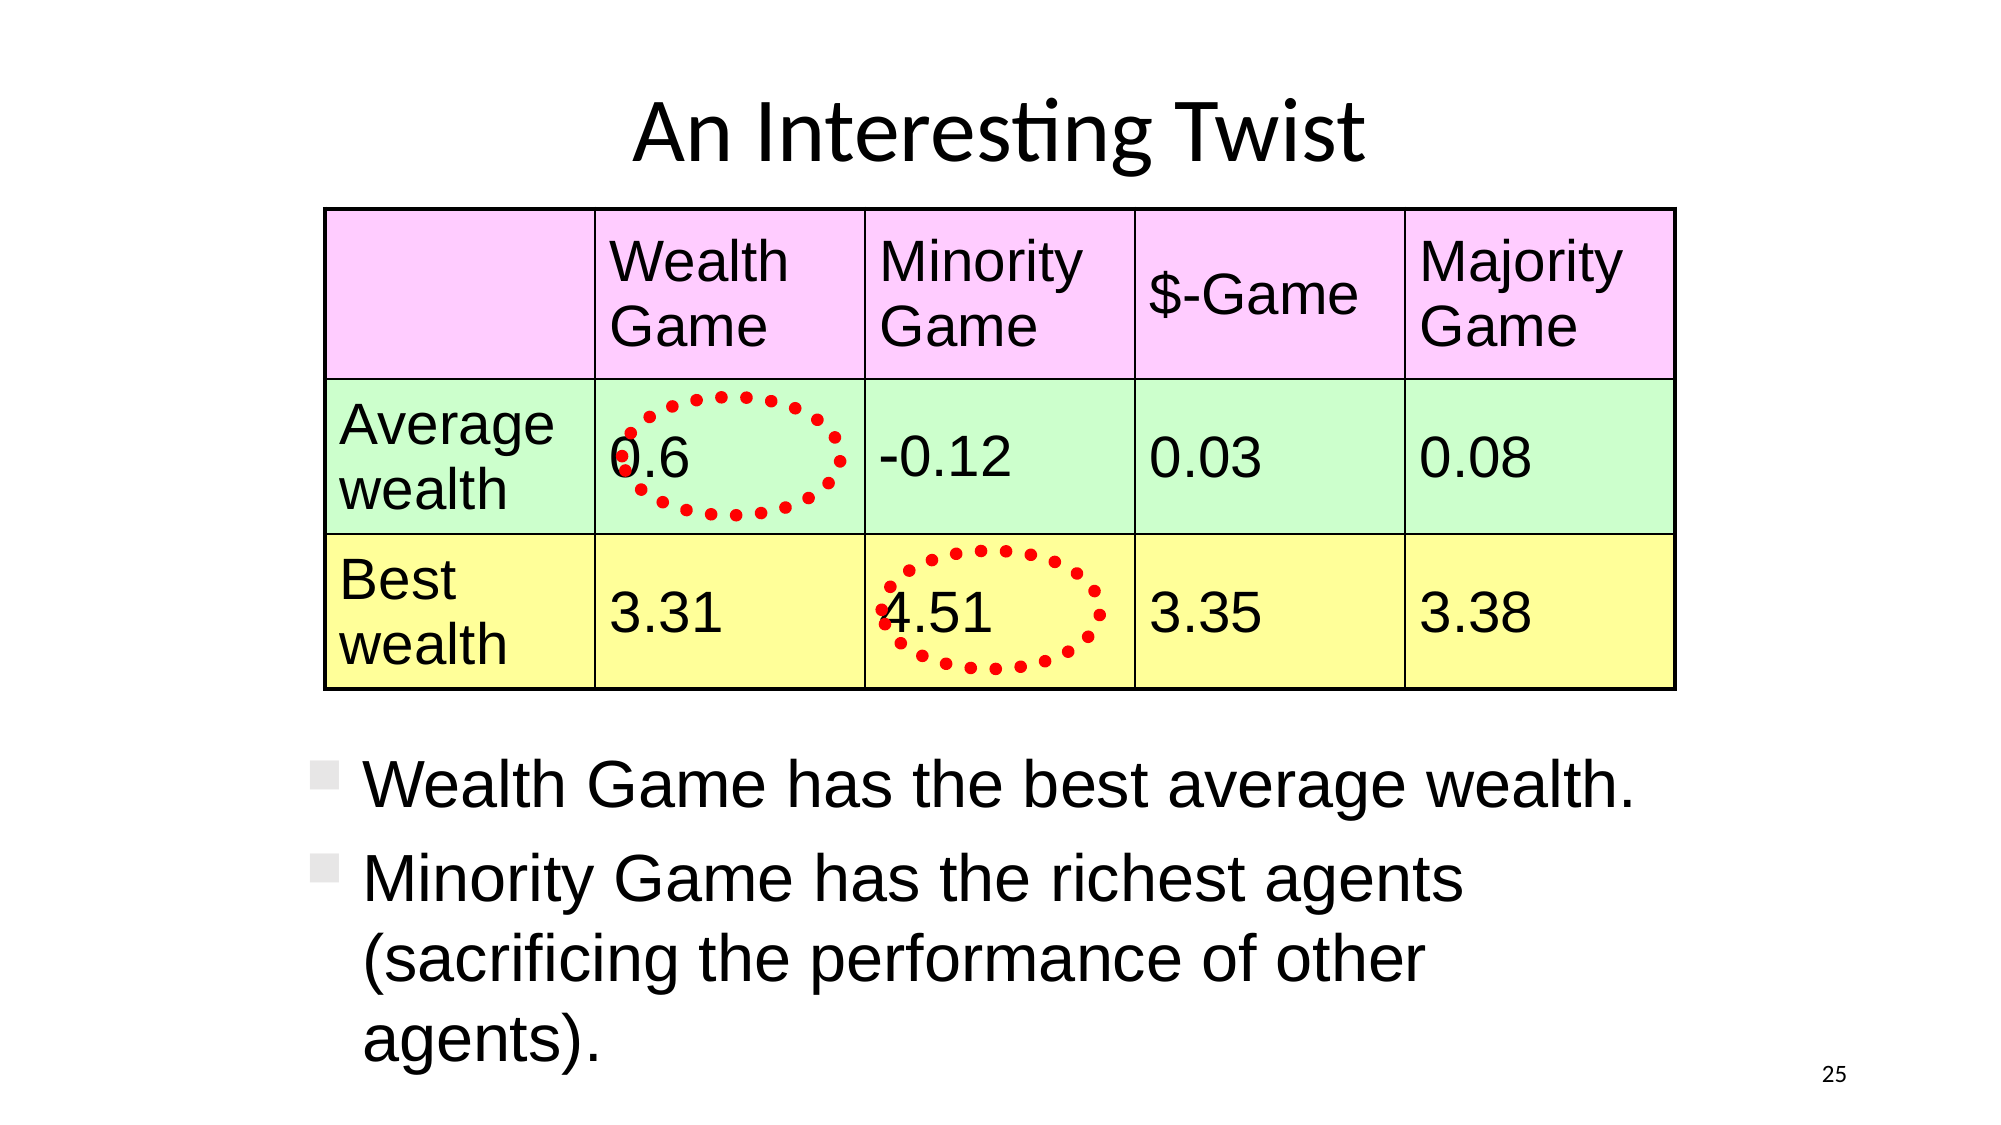

# An Interesting Twist
|  | Wealth Game | Minority Game | $-Game | Majority Game |
| --- | --- | --- | --- | --- |
| Average wealth | 0.6 | −0.12 | 0.03 | 0.08 |
| Best wealth | 3.31 | 4.51 | 3.35 | 3.38 |

Wealth Game has the best average wealth.
Minority Game has the richest agents (sacrificing the performance of other agents).
25